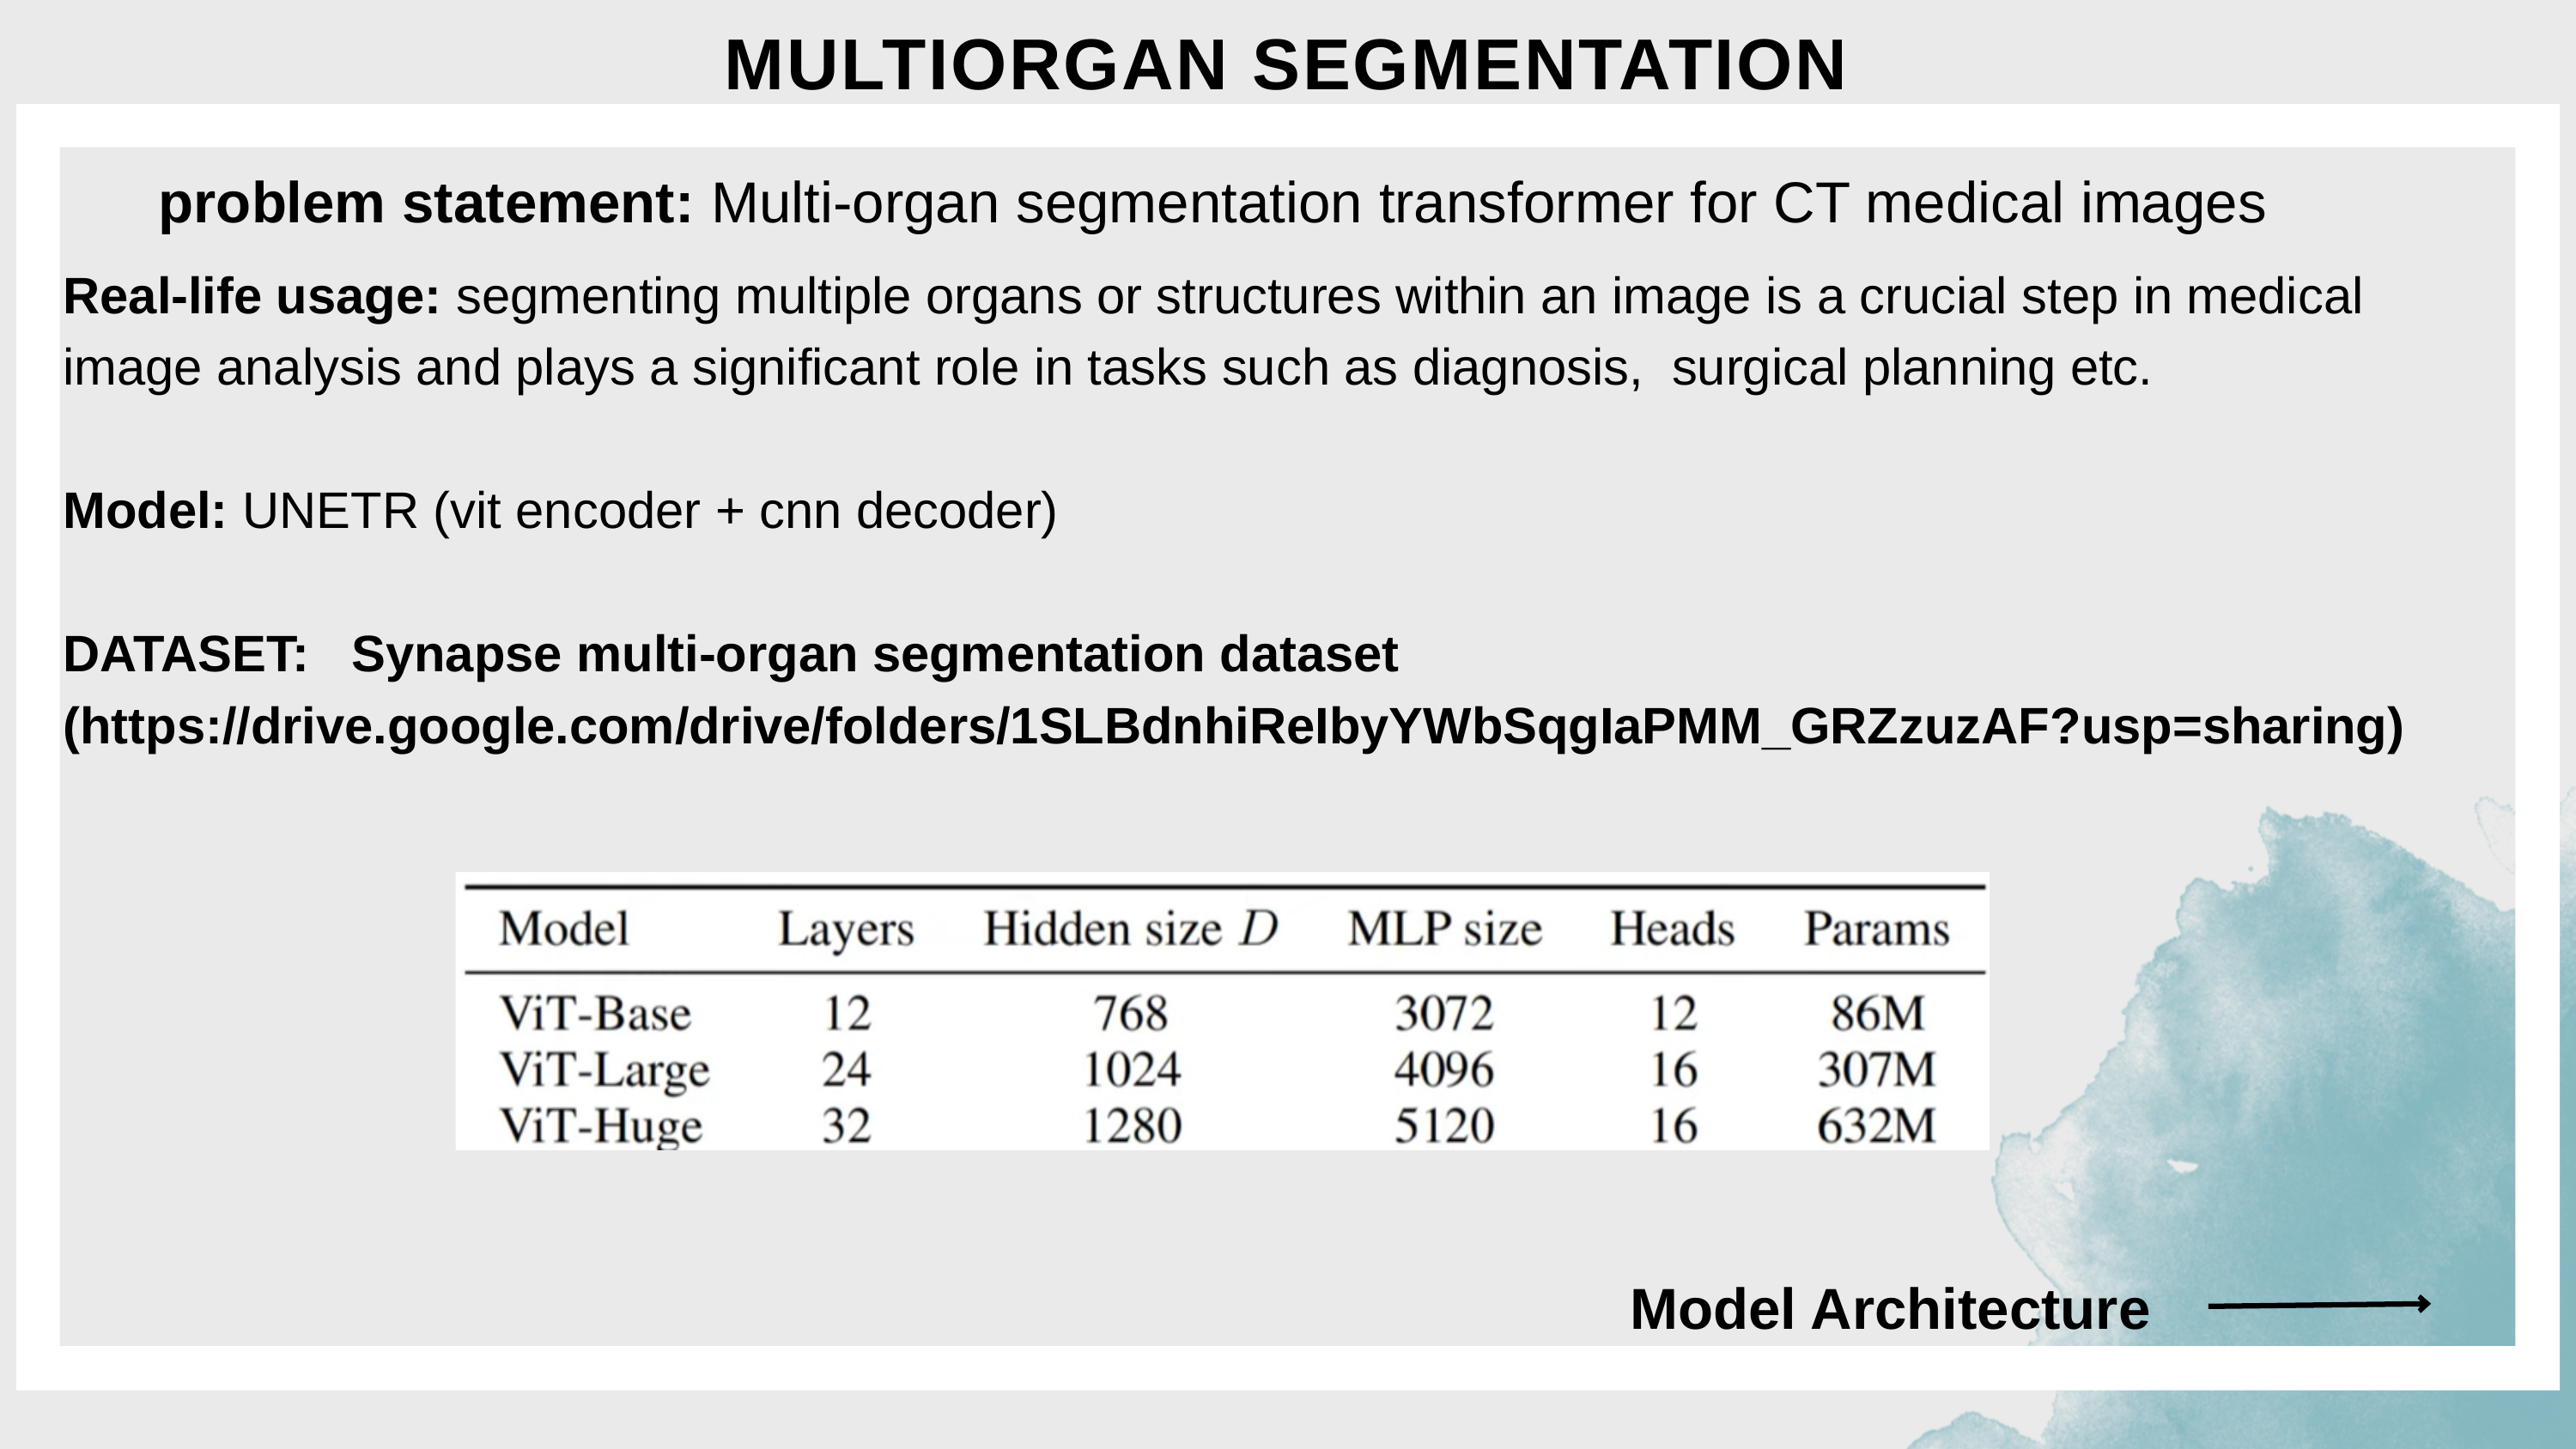

MULTIORGAN SEGMENTATION

problem statement: Multi-organ segmentation transformer for CT medical images
Real-life usage: segmenting multiple organs or structures within an image is a crucial step in medical image analysis and plays a significant role in tasks such as diagnosis,  surgical planning etc.

Model: UNETR (vit encoder + cnn decoder)

DATASET:   Synapse multi-organ segmentation dataset
(https://drive.google.com/drive/folders/1SLBdnhiReIbyYWbSqgIaPMM_GRZzuzAF?usp=sharing)

Model Architecture